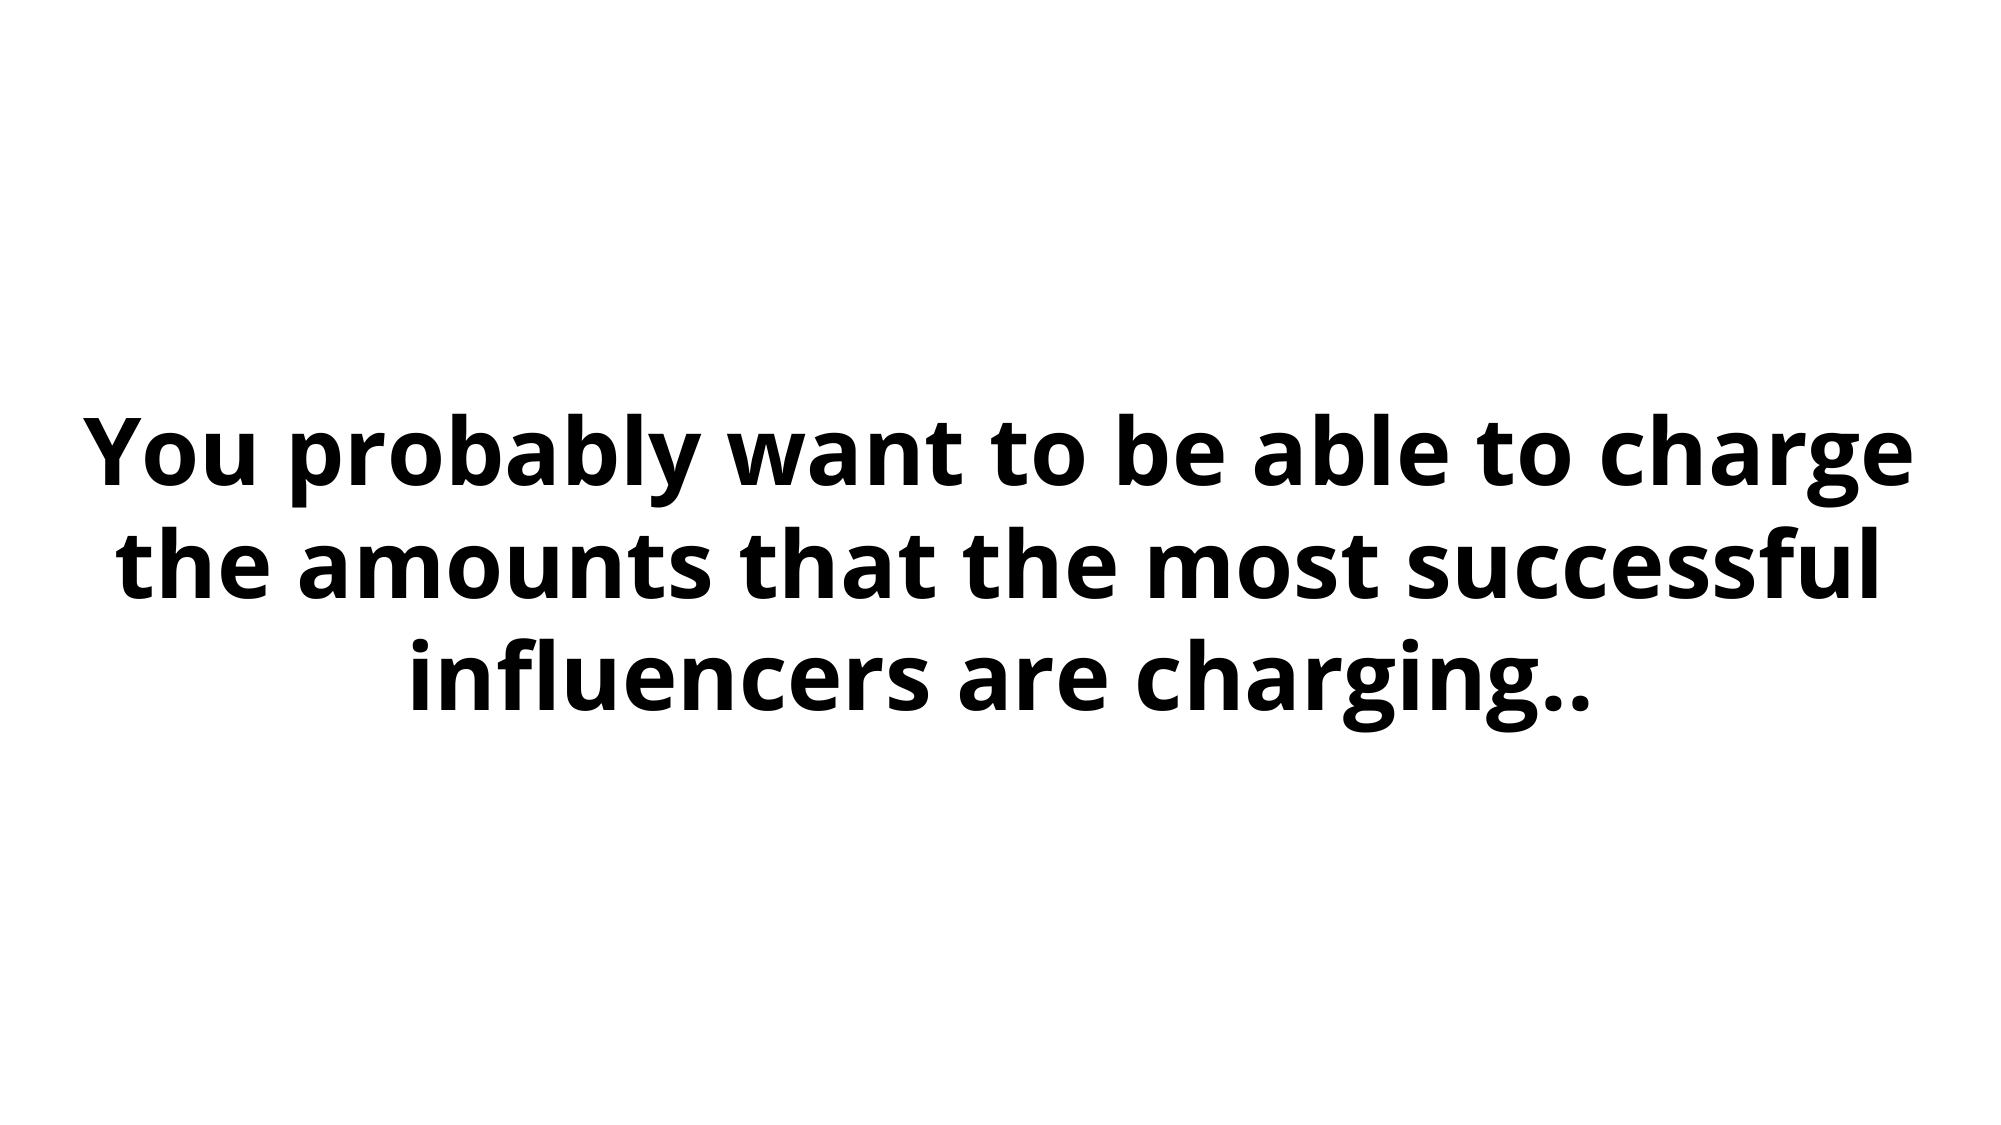

You probably want to be able to charge the amounts that the most successful influencers are charging..